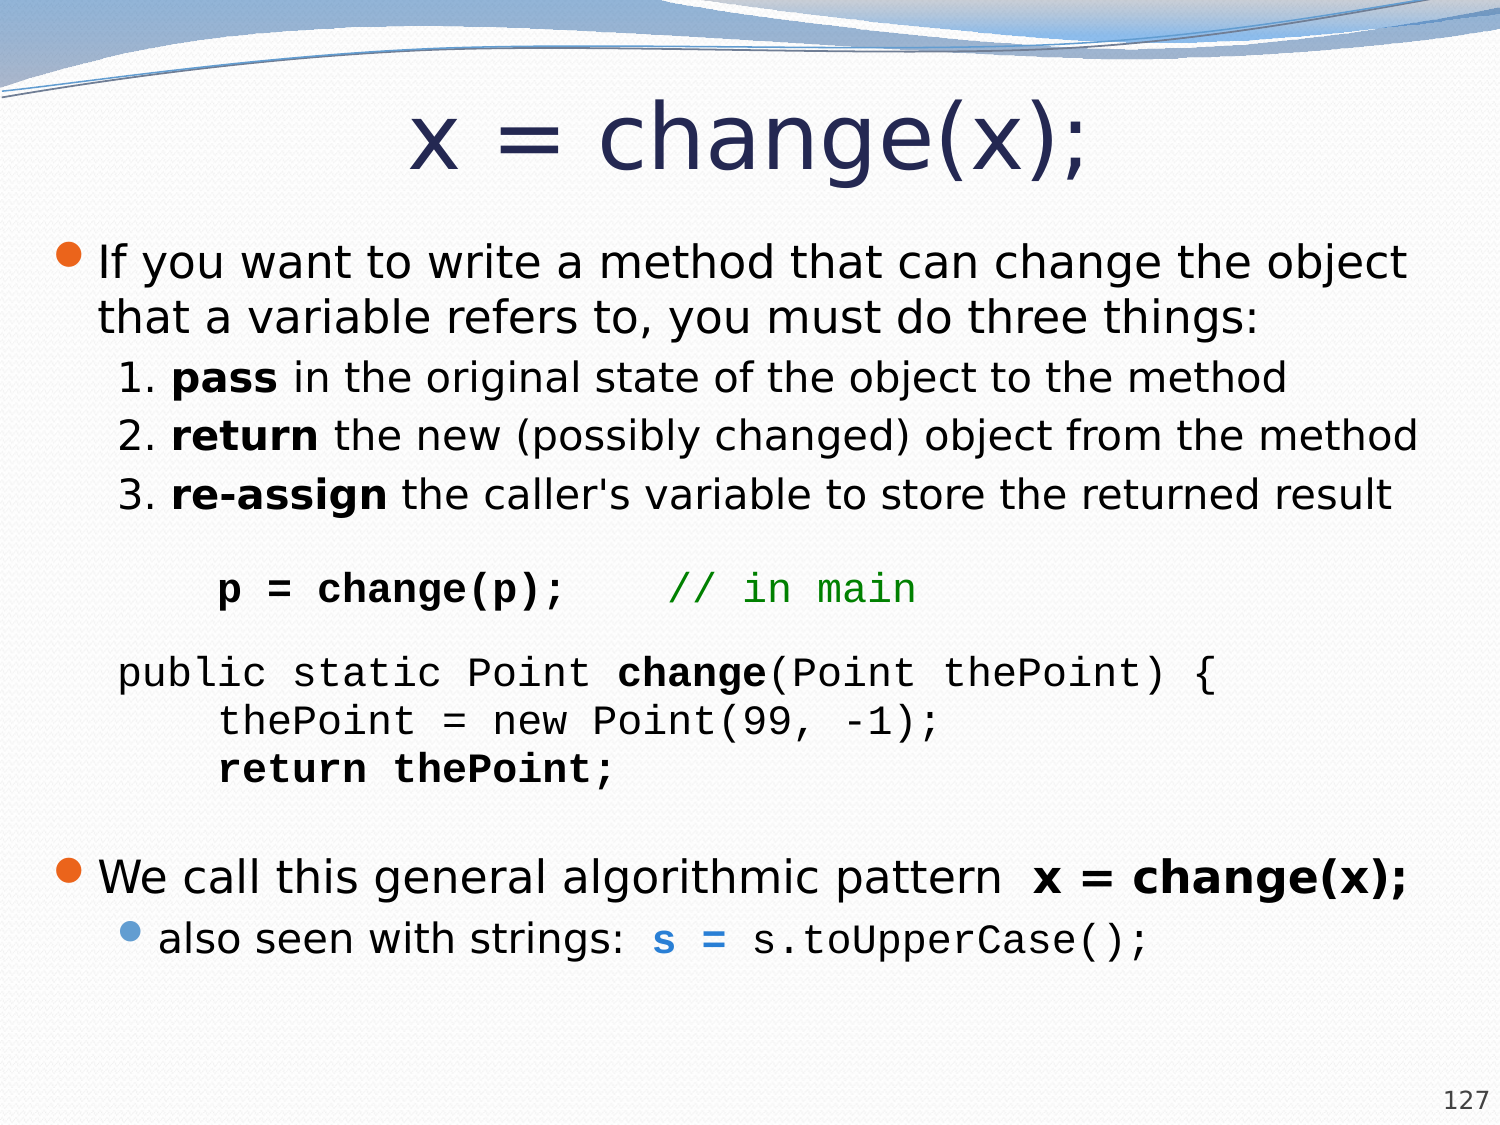

# x = change(x);
If you want to write a method that can change the object that a variable refers to, you must do three things:
1.	 pass in the original state of the object to the method
2.	 return the new (possibly changed) object from the method
3.	 re-assign the caller's variable to store the returned result

    p = change(p);    // in main

public static Point change(Point thePoint) {
    thePoint = new Point(99, -1);
    return thePoint;

We call this general algorithmic pattern  x = change(x);
also seen with strings:  s = s.toUpperCase();